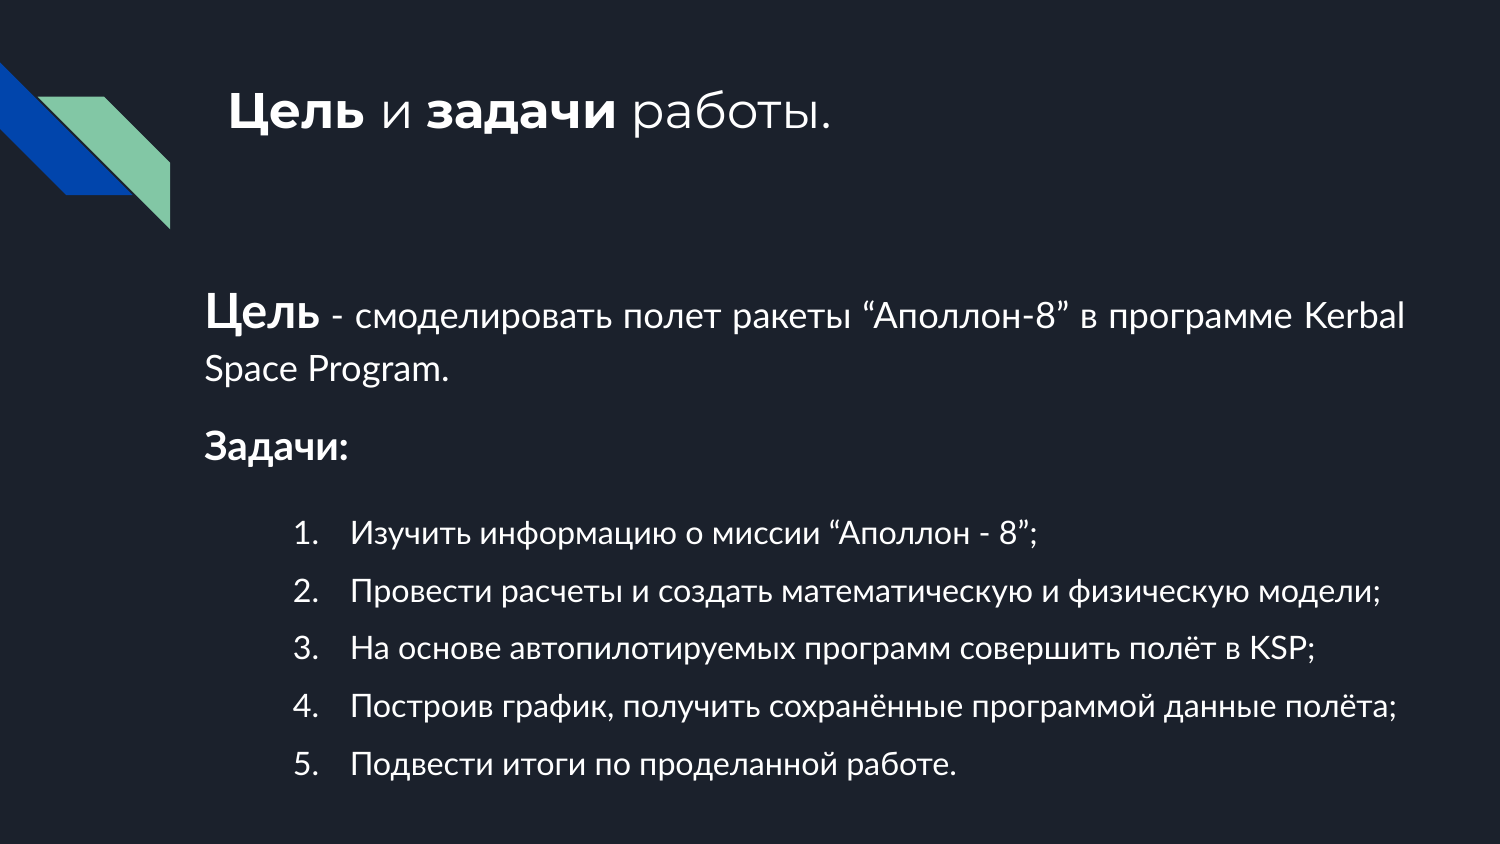

# Цель и задачи работы.
Цель - смоделировать полет ракеты “Аполлон-8” в программе Kerbal Space Program.
Задачи:
Изучить информацию о миссии “Аполлон - 8”;
Провести расчеты и создать математическую и физическую модели;
На основе автопилотируемых программ совершить полёт в KSP;
Построив график, получить сохранённые программой данные полёта;
Подвести итоги по проделанной работе.